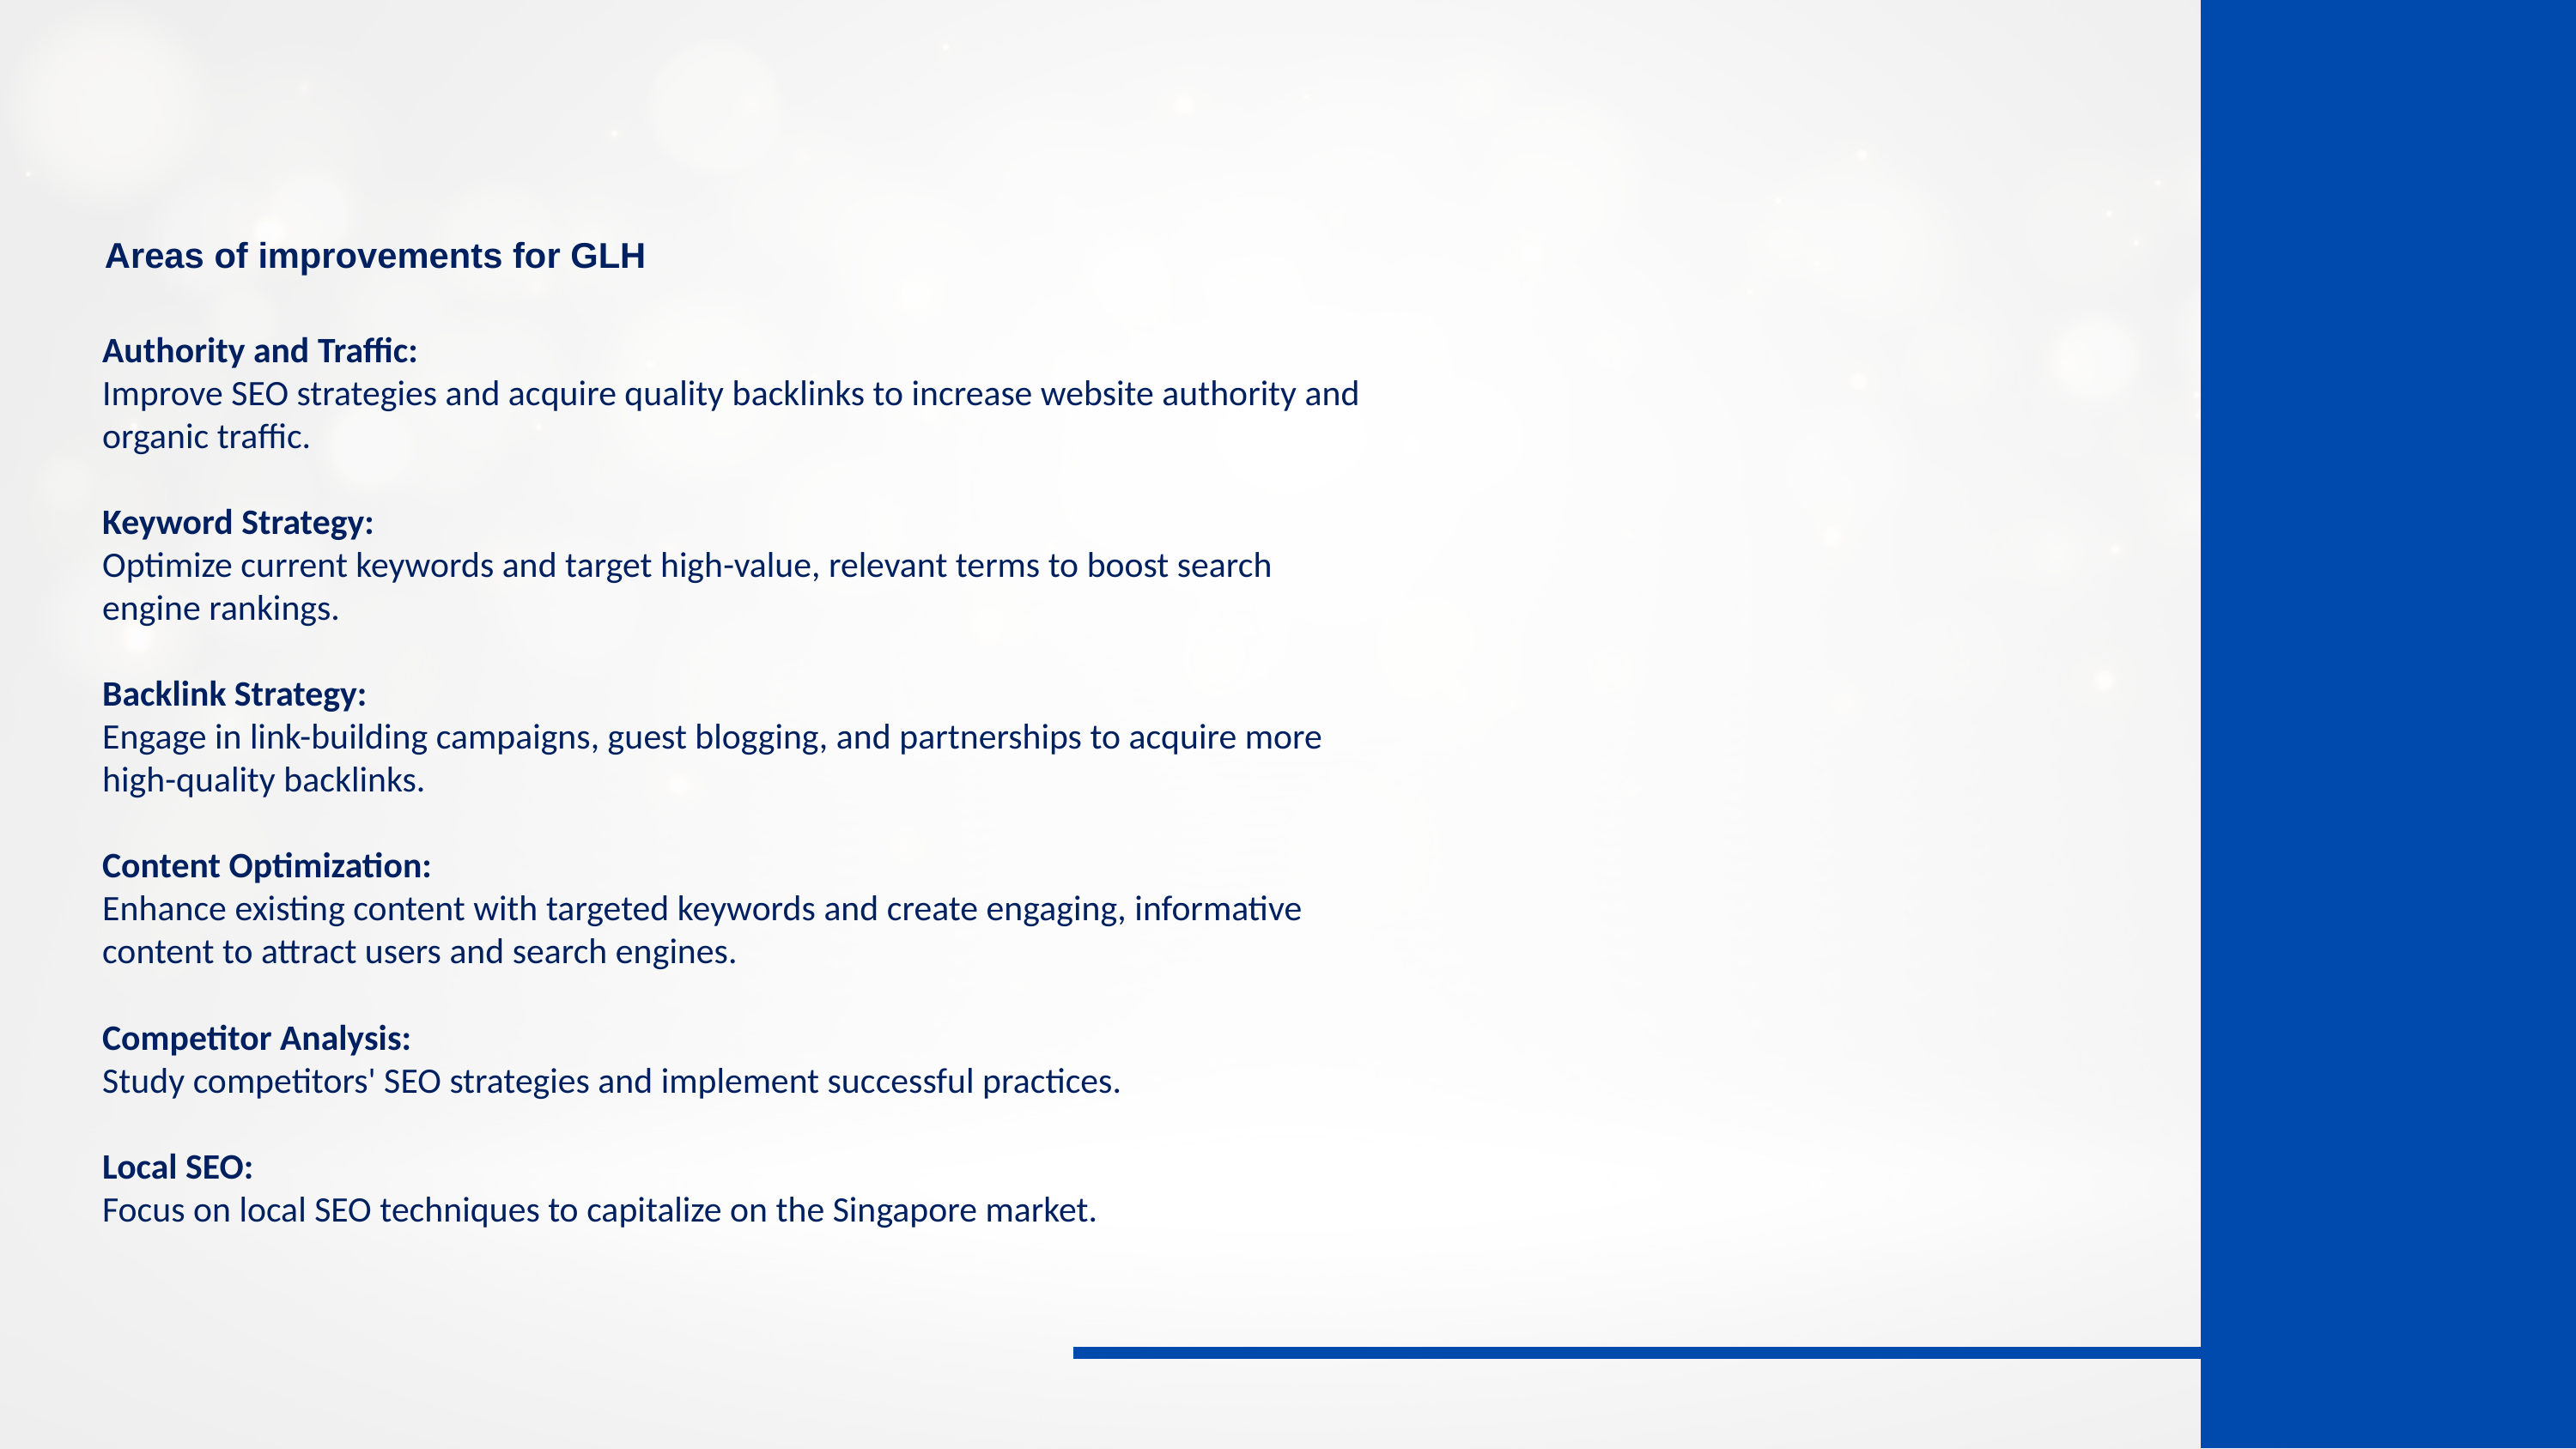

Areas of improvements for GLH
Authority and Traffic:
Improve SEO strategies and acquire quality backlinks to increase website authority and organic traffic.

Keyword Strategy:
Optimize current keywords and target high-value, relevant terms to boost search engine rankings.

Backlink Strategy:
Engage in link-building campaigns, guest blogging, and partnerships to acquire more high-quality backlinks.

Content Optimization:
Enhance existing content with targeted keywords and create engaging, informative content to attract users and search engines.

Competitor Analysis:
Study competitors' SEO strategies and implement successful practices.

Local SEO:
Focus on local SEO techniques to capitalize on the Singapore market.